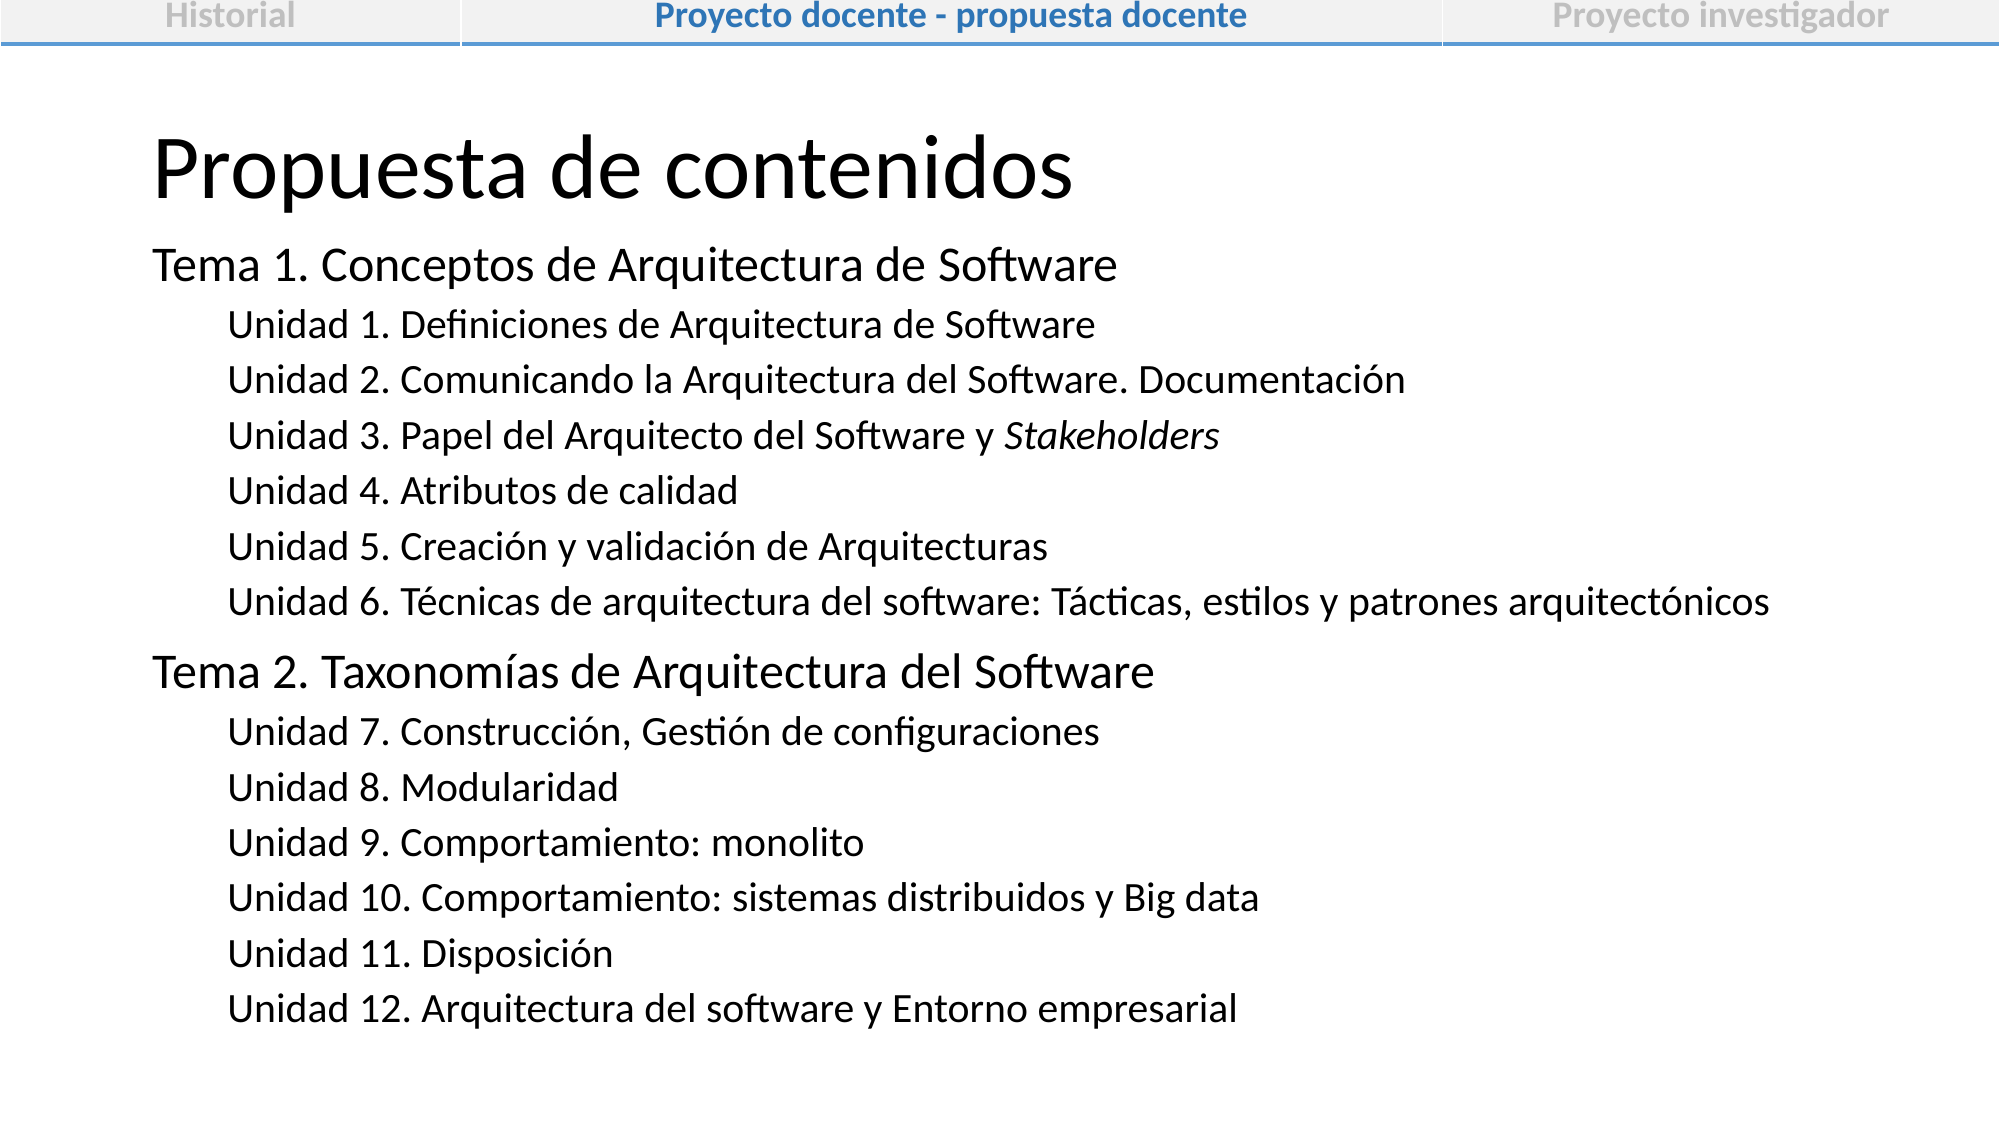

| Historial | Proyecto docente - propuesta docente | Proyecto investigador |
| --- | --- | --- |
# Propuesta de contenidos
Tema 1. Conceptos de Arquitectura de Software
Unidad 1. Definiciones de Arquitectura de Software
Unidad 2. Comunicando la Arquitectura del Software. Documentación
Unidad 3. Papel del Arquitecto del Software y Stakeholders
Unidad 4. Atributos de calidad
Unidad 5. Creación y validación de Arquitecturas
Unidad 6. Técnicas de arquitectura del software: Tácticas, estilos y patrones arquitectónicos
Tema 2. Taxonomías de Arquitectura del Software
Unidad 7. Construcción, Gestión de configuraciones
Unidad 8. Modularidad
Unidad 9. Comportamiento: monolito
Unidad 10. Comportamiento: sistemas distribuidos y Big data
Unidad 11. Disposición
Unidad 12. Arquitectura del software y Entorno empresarial